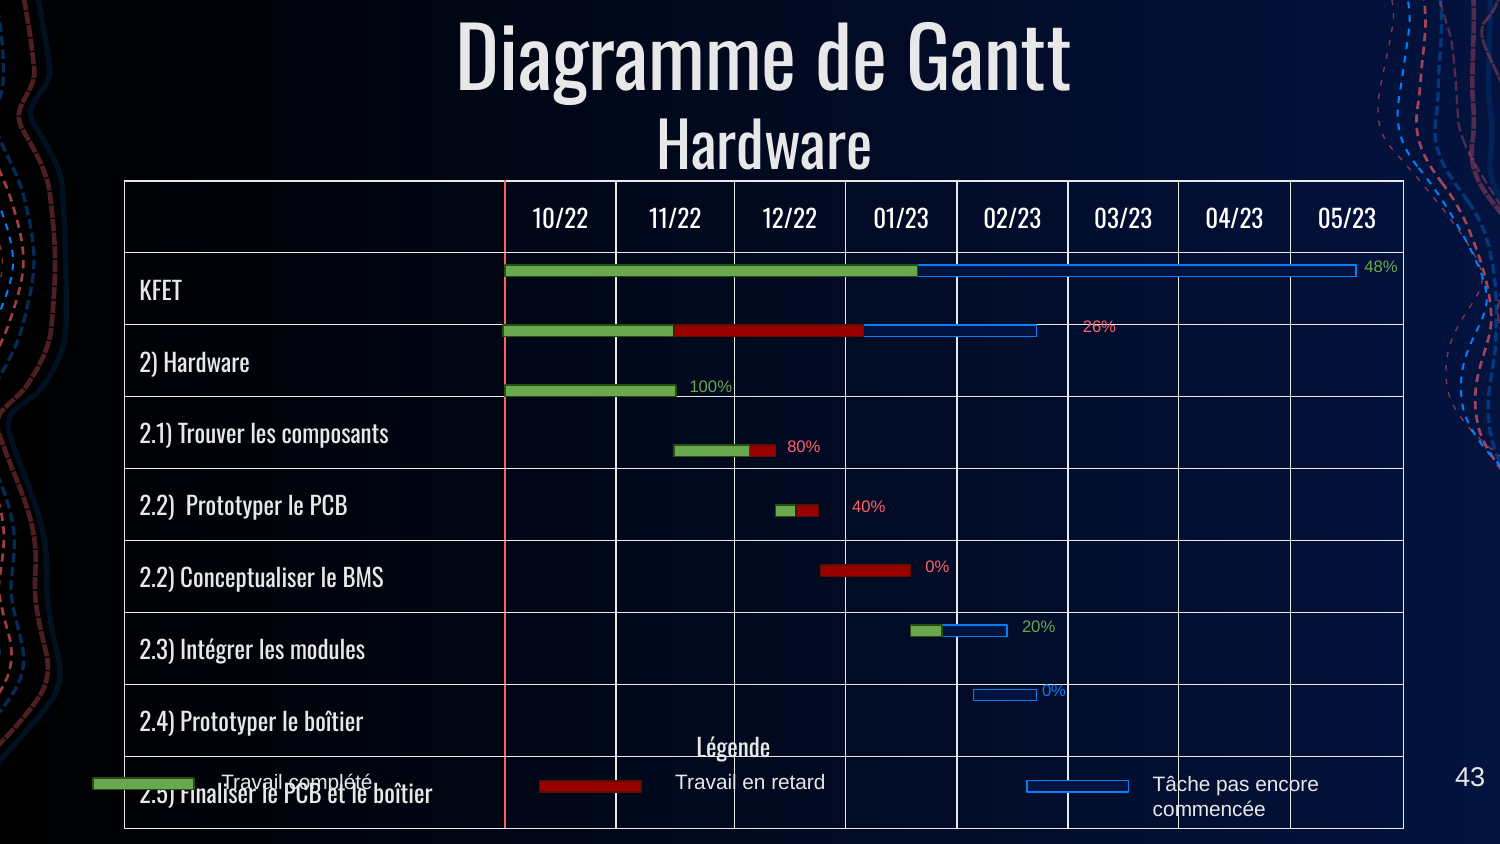

# Diagramme de Gantt
Hardware

|  | 10/22 | 11/22 | 12/22 | 01/23 | 02/23 | 03/23 | 04/23 | 05/23 |
| --- | --- | --- | --- | --- | --- | --- | --- | --- |
| KFET |  |  |  |  |  |  |  |  |
| 2) Hardware |  |  |  |  |  |  |  |  |
| 2.1) Trouver les composants |  |  |  |  |  |  |  |  |
| 2.2) Prototyper le PCB |  |  |  |  |  |  |  |  |
| 2.2) Conceptualiser le BMS |  |  |  |  |  |  |  |  |
| 2.3) Intégrer les modules |  |  |  |  |  |  |  |  |
| 2.4) Prototyper le boîtier |  |  |  |  |  |  |  |  |
| 2.5) Finaliser le PCB et le boîtier |  |  |  |  |  |  |  |  |
48%

26%

100%

80%

40%

0%

20%

0%

Légende
43
Travail complété
Travail en retard
Tâche pas encore commencée